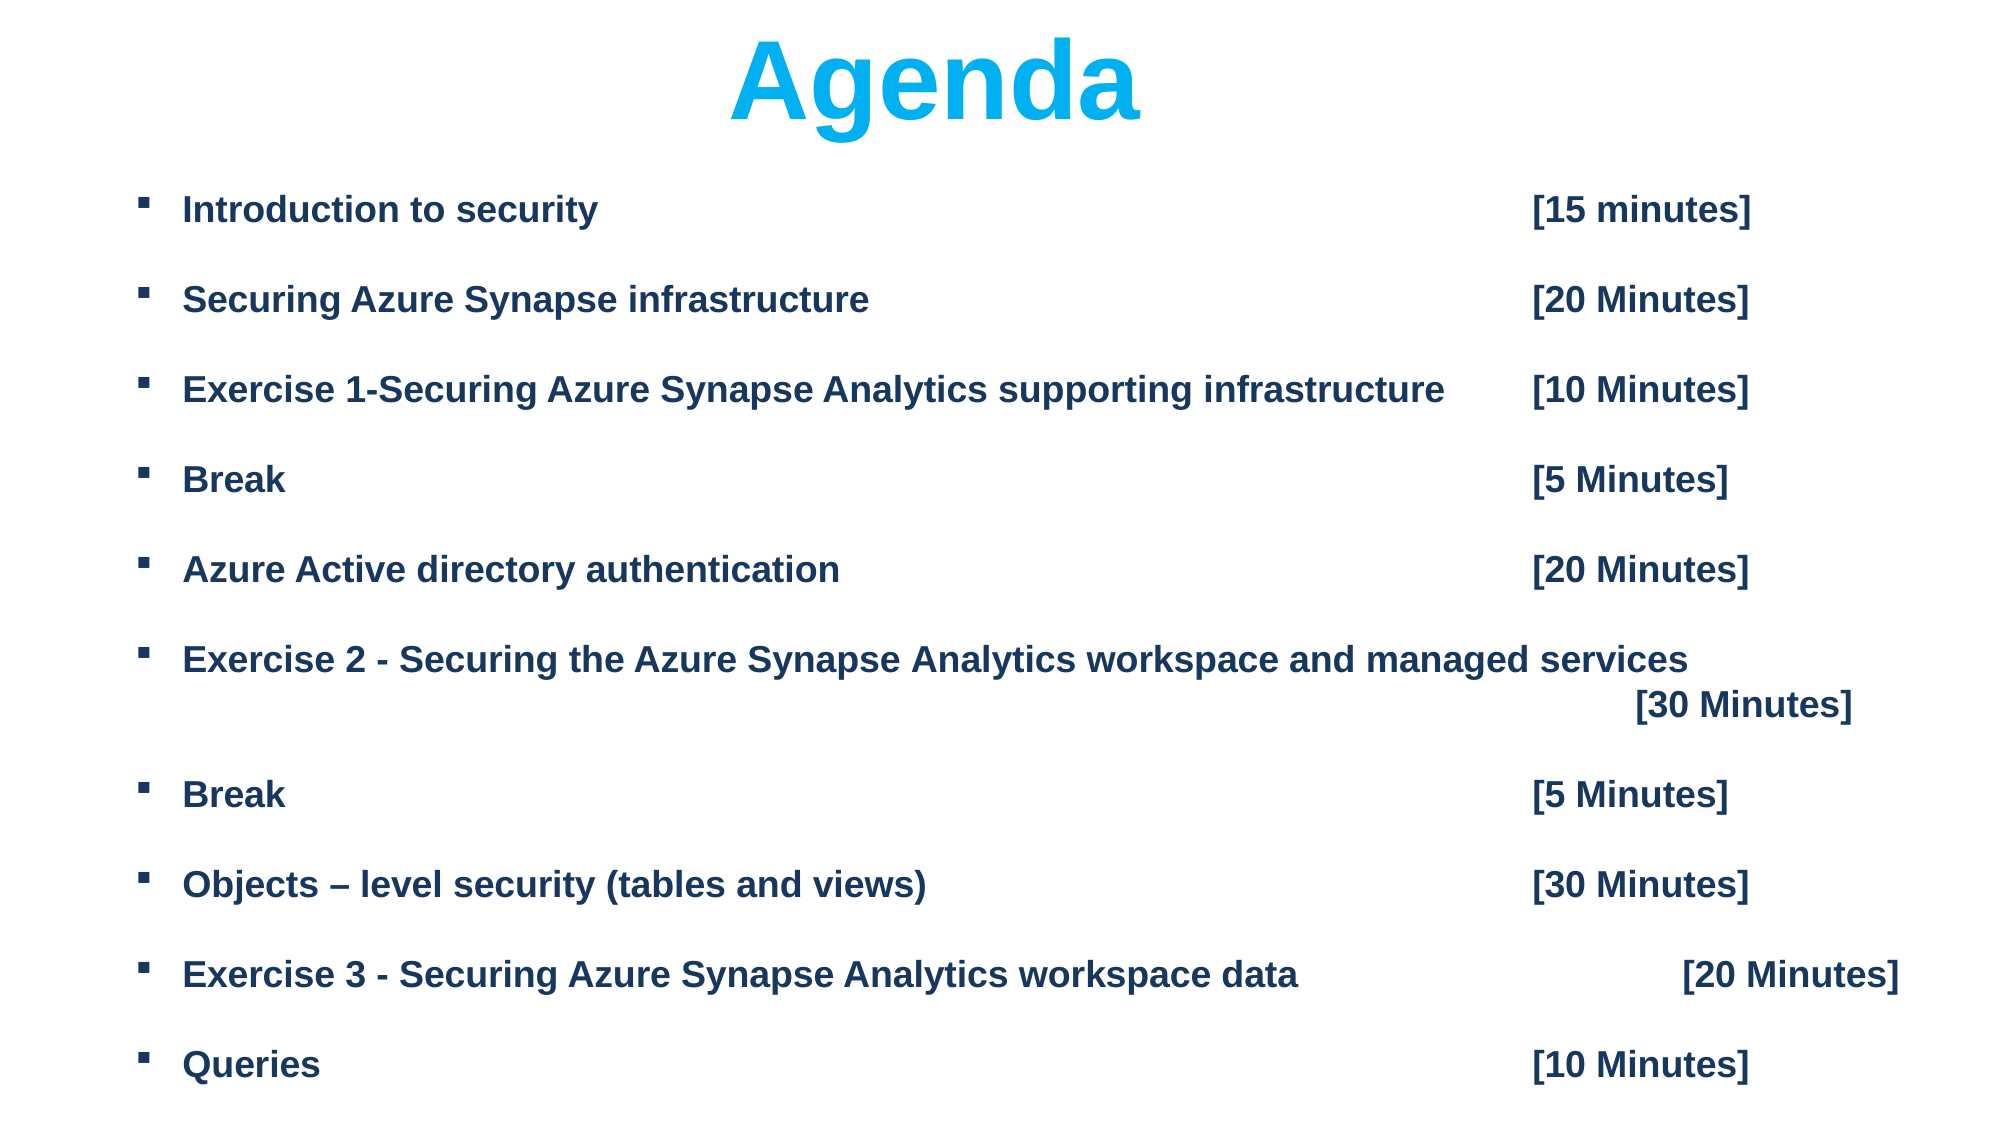

Agenda

Introduction to security							[15 minutes]

Securing Azure Synapse infrastructure					[20 Minutes]

Exercise 1-Securing Azure Synapse Analytics supporting infrastructure  	[10 Minutes]

Break									[5 Minutes]

Azure Active directory authentication					[20 Minutes]

Exercise 2 - Securing the Azure Synapse Analytics workspace and managed services
								[30 Minutes]

Break									[5 Minutes]

Objects – level security (tables and views)					[30 Minutes]

Exercise 3 - Securing Azure Synapse Analytics workspace data			[20 Minutes]

Queries									[10 Minutes]